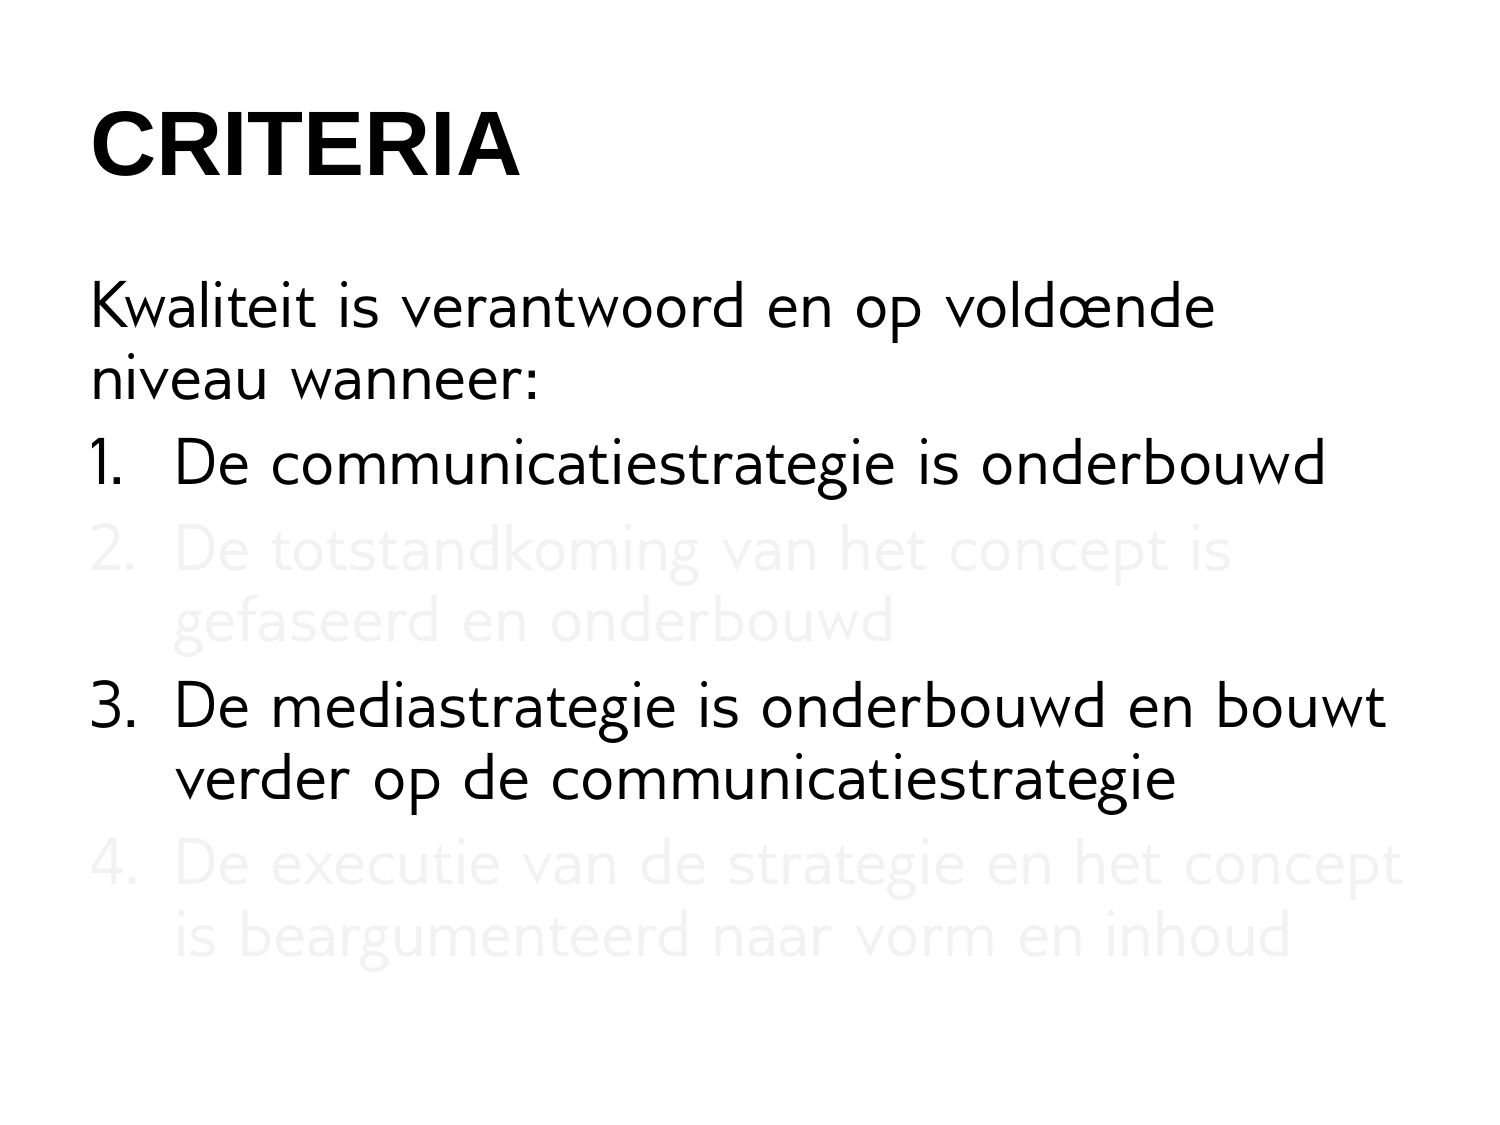

# CRITERIA
Kwaliteit is verantwoord en op voldoende niveau wanneer:
De communicatiestrategie is onderbouwd
De totstandkoming van het concept is gefaseerd en onderbouwd
De mediastrategie is onderbouwd en bouwt verder op de communicatiestrategie
De executie van de strategie en het concept is beargumenteerd naar vorm en inhoud